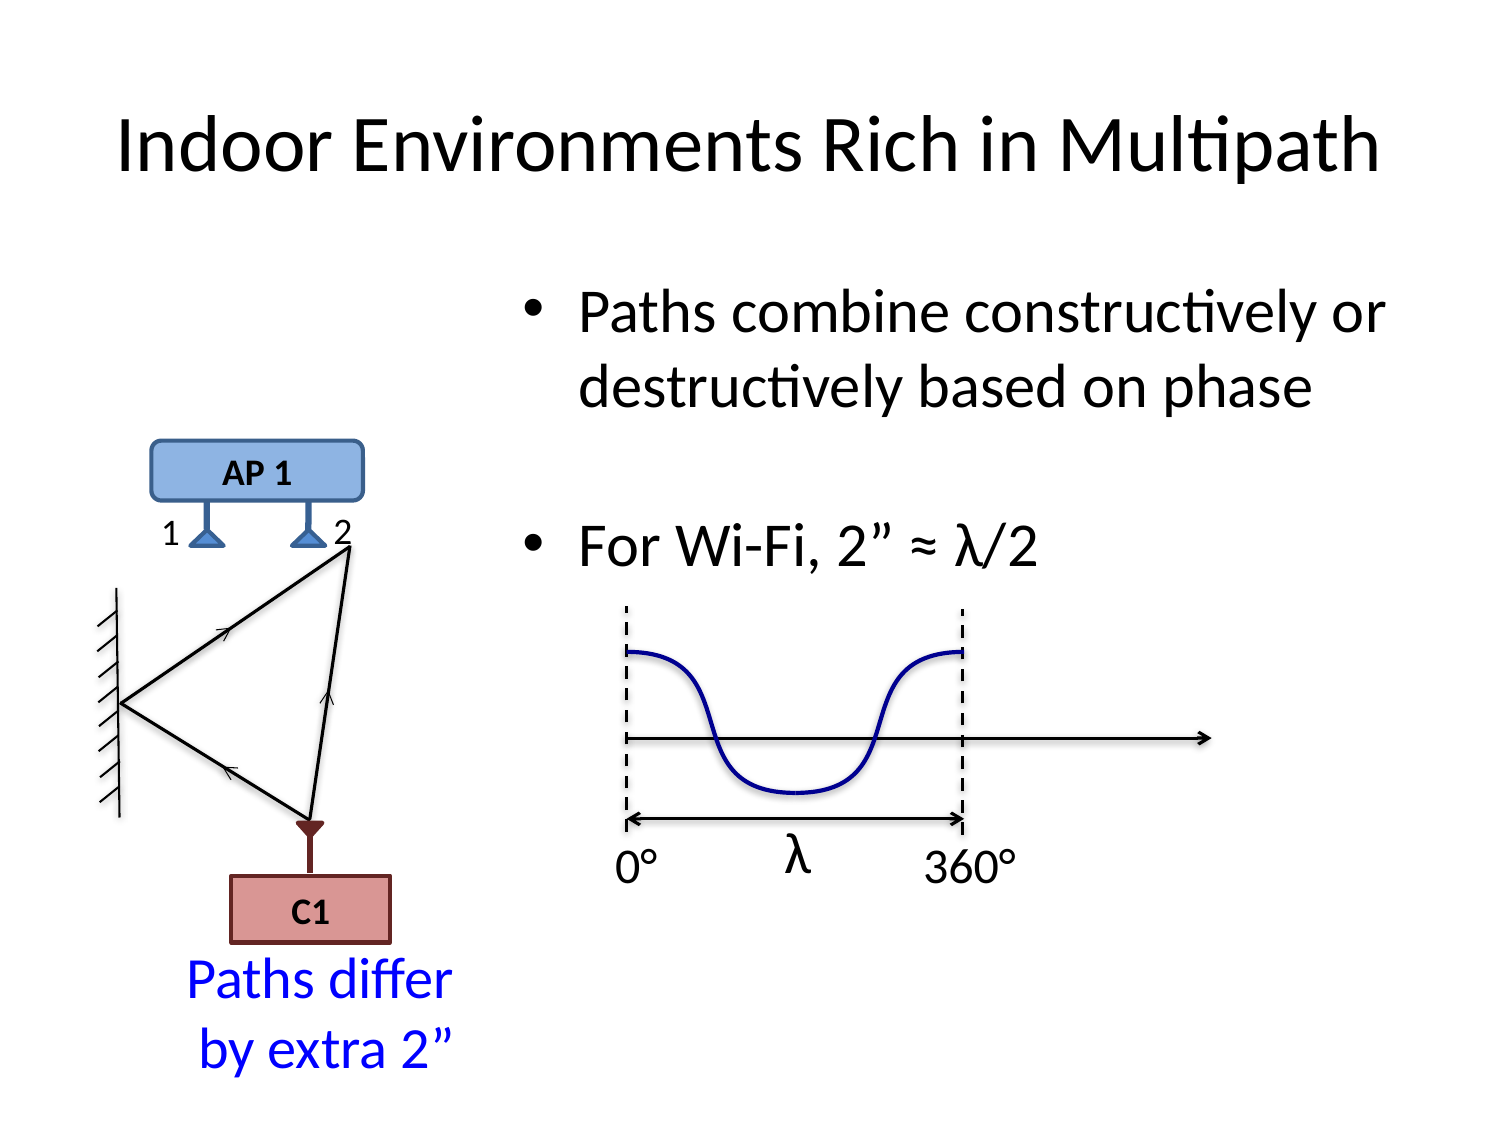

# Indoor Environments Rich in Multipath
Paths combine constructively or destructively based on phase

For Wi-Fi, 2” ≈ λ/2

AP 1
2

1

λ

0°
360°
C1
Paths differ
 by extra 2”